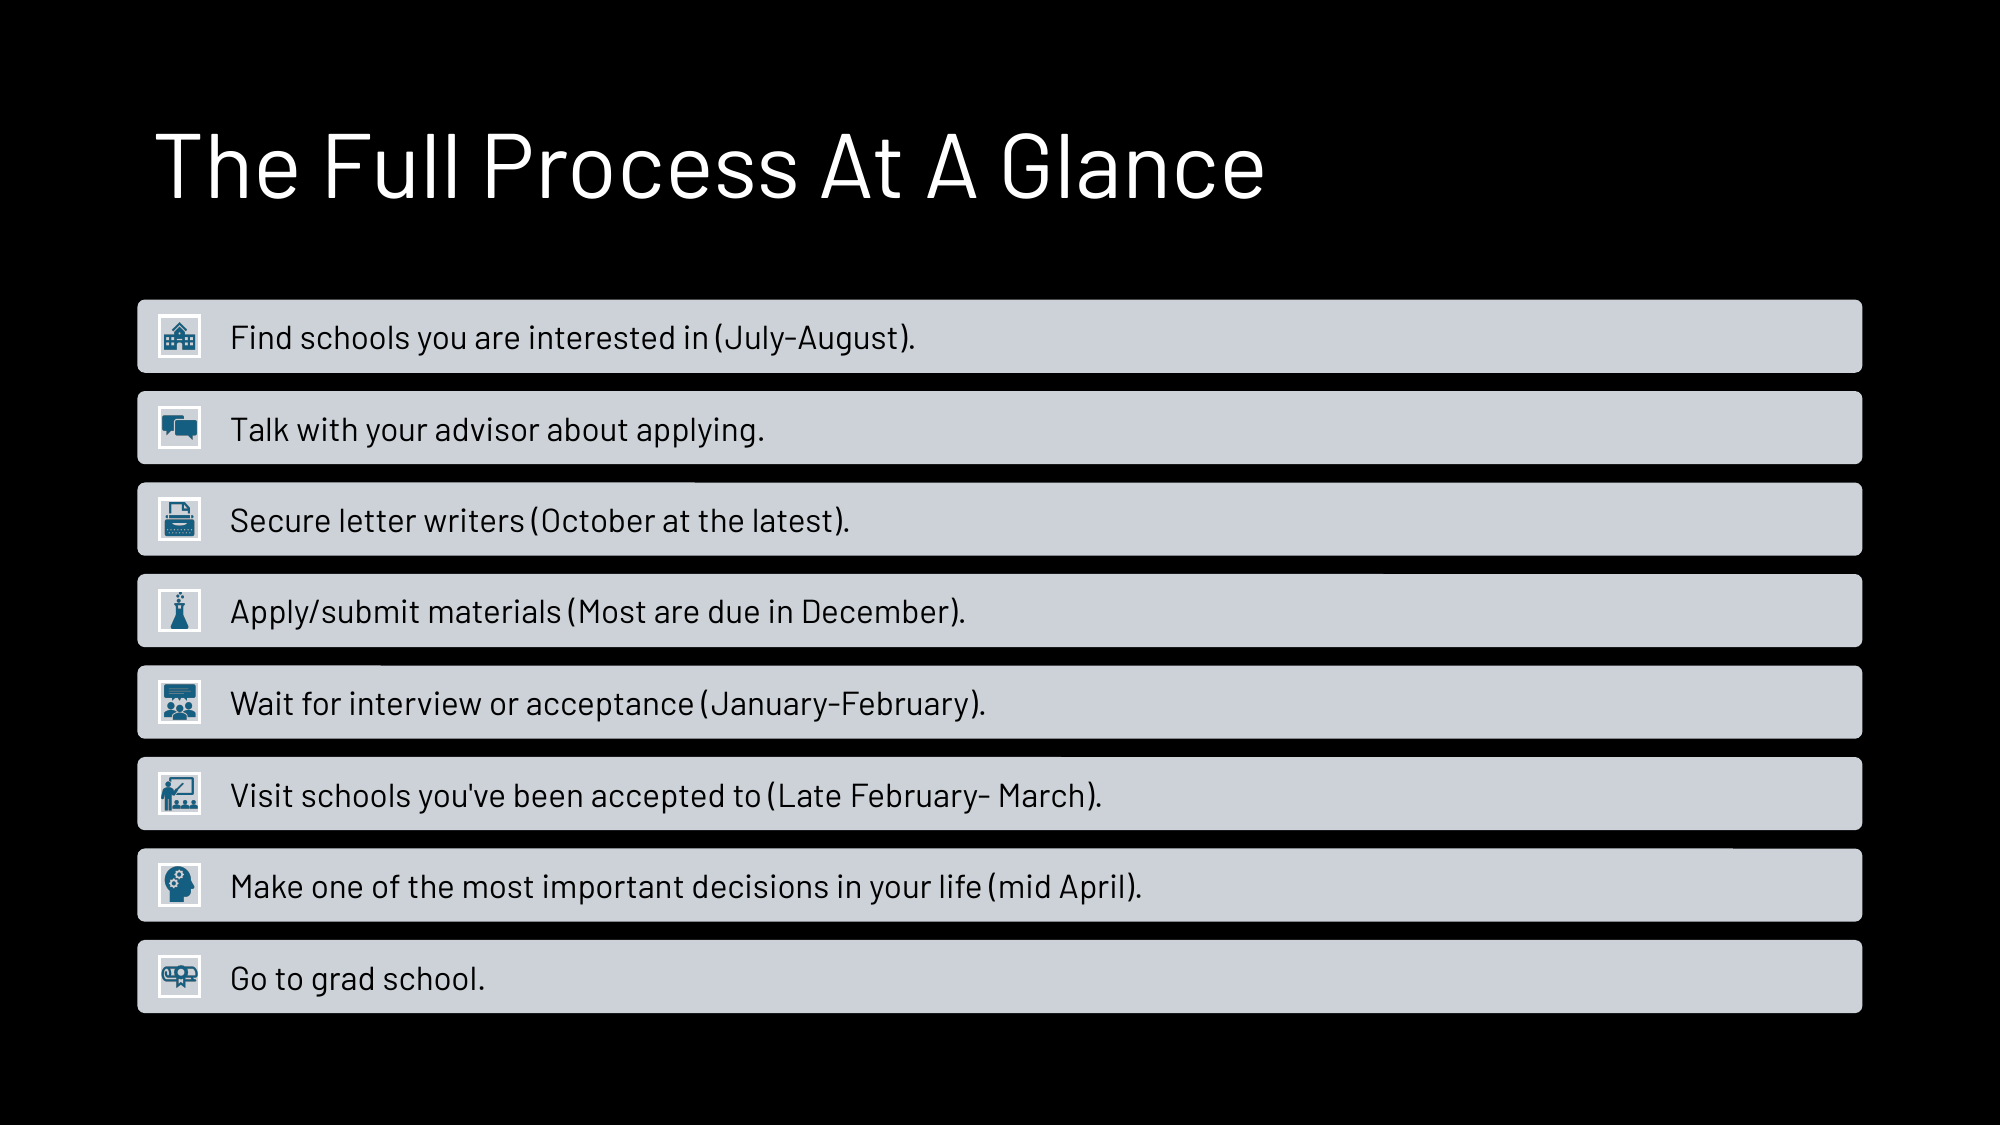

# The Full Process At A Glance
Find schools you are interested in (July-August).
Talk with your advisor about applying.
Secure letter writers (October at the latest).
Apply/submit materials (Most are due in December).
Wait for interview or acceptance (January-February).
Visit schools you've been accepted to (Late February- March).
Make one of the most important decisions in your life (mid April).
Go to grad school.